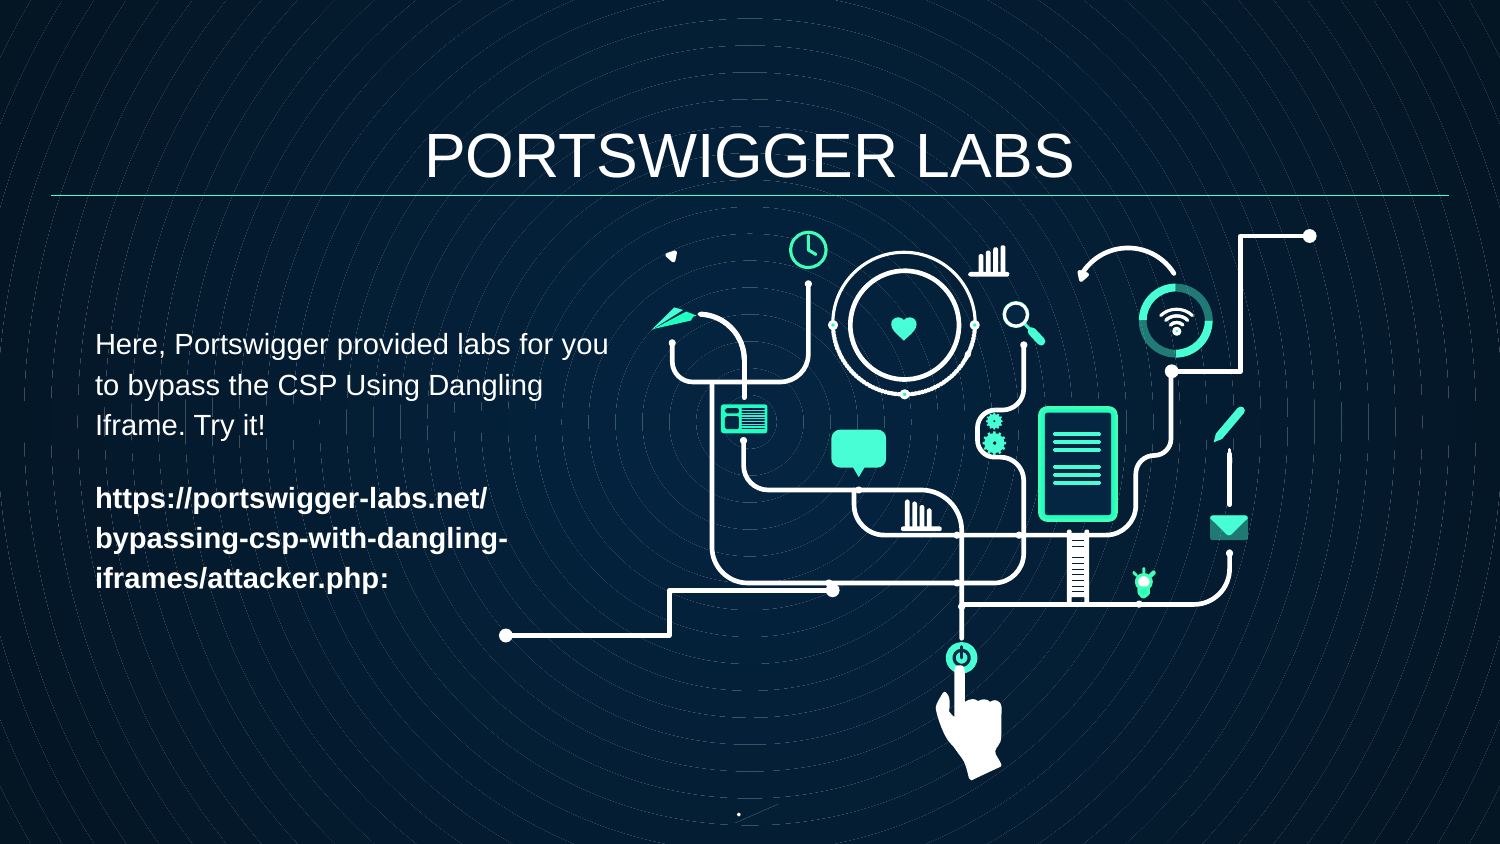

# PORTSWIGGER LABS

Here, Portswigger provided labs for you to bypass the CSP Using Dangling Iframe. Try it!
https://portswigger-labs.net/bypassing-csp-with-dangling-iframes/attacker.php: